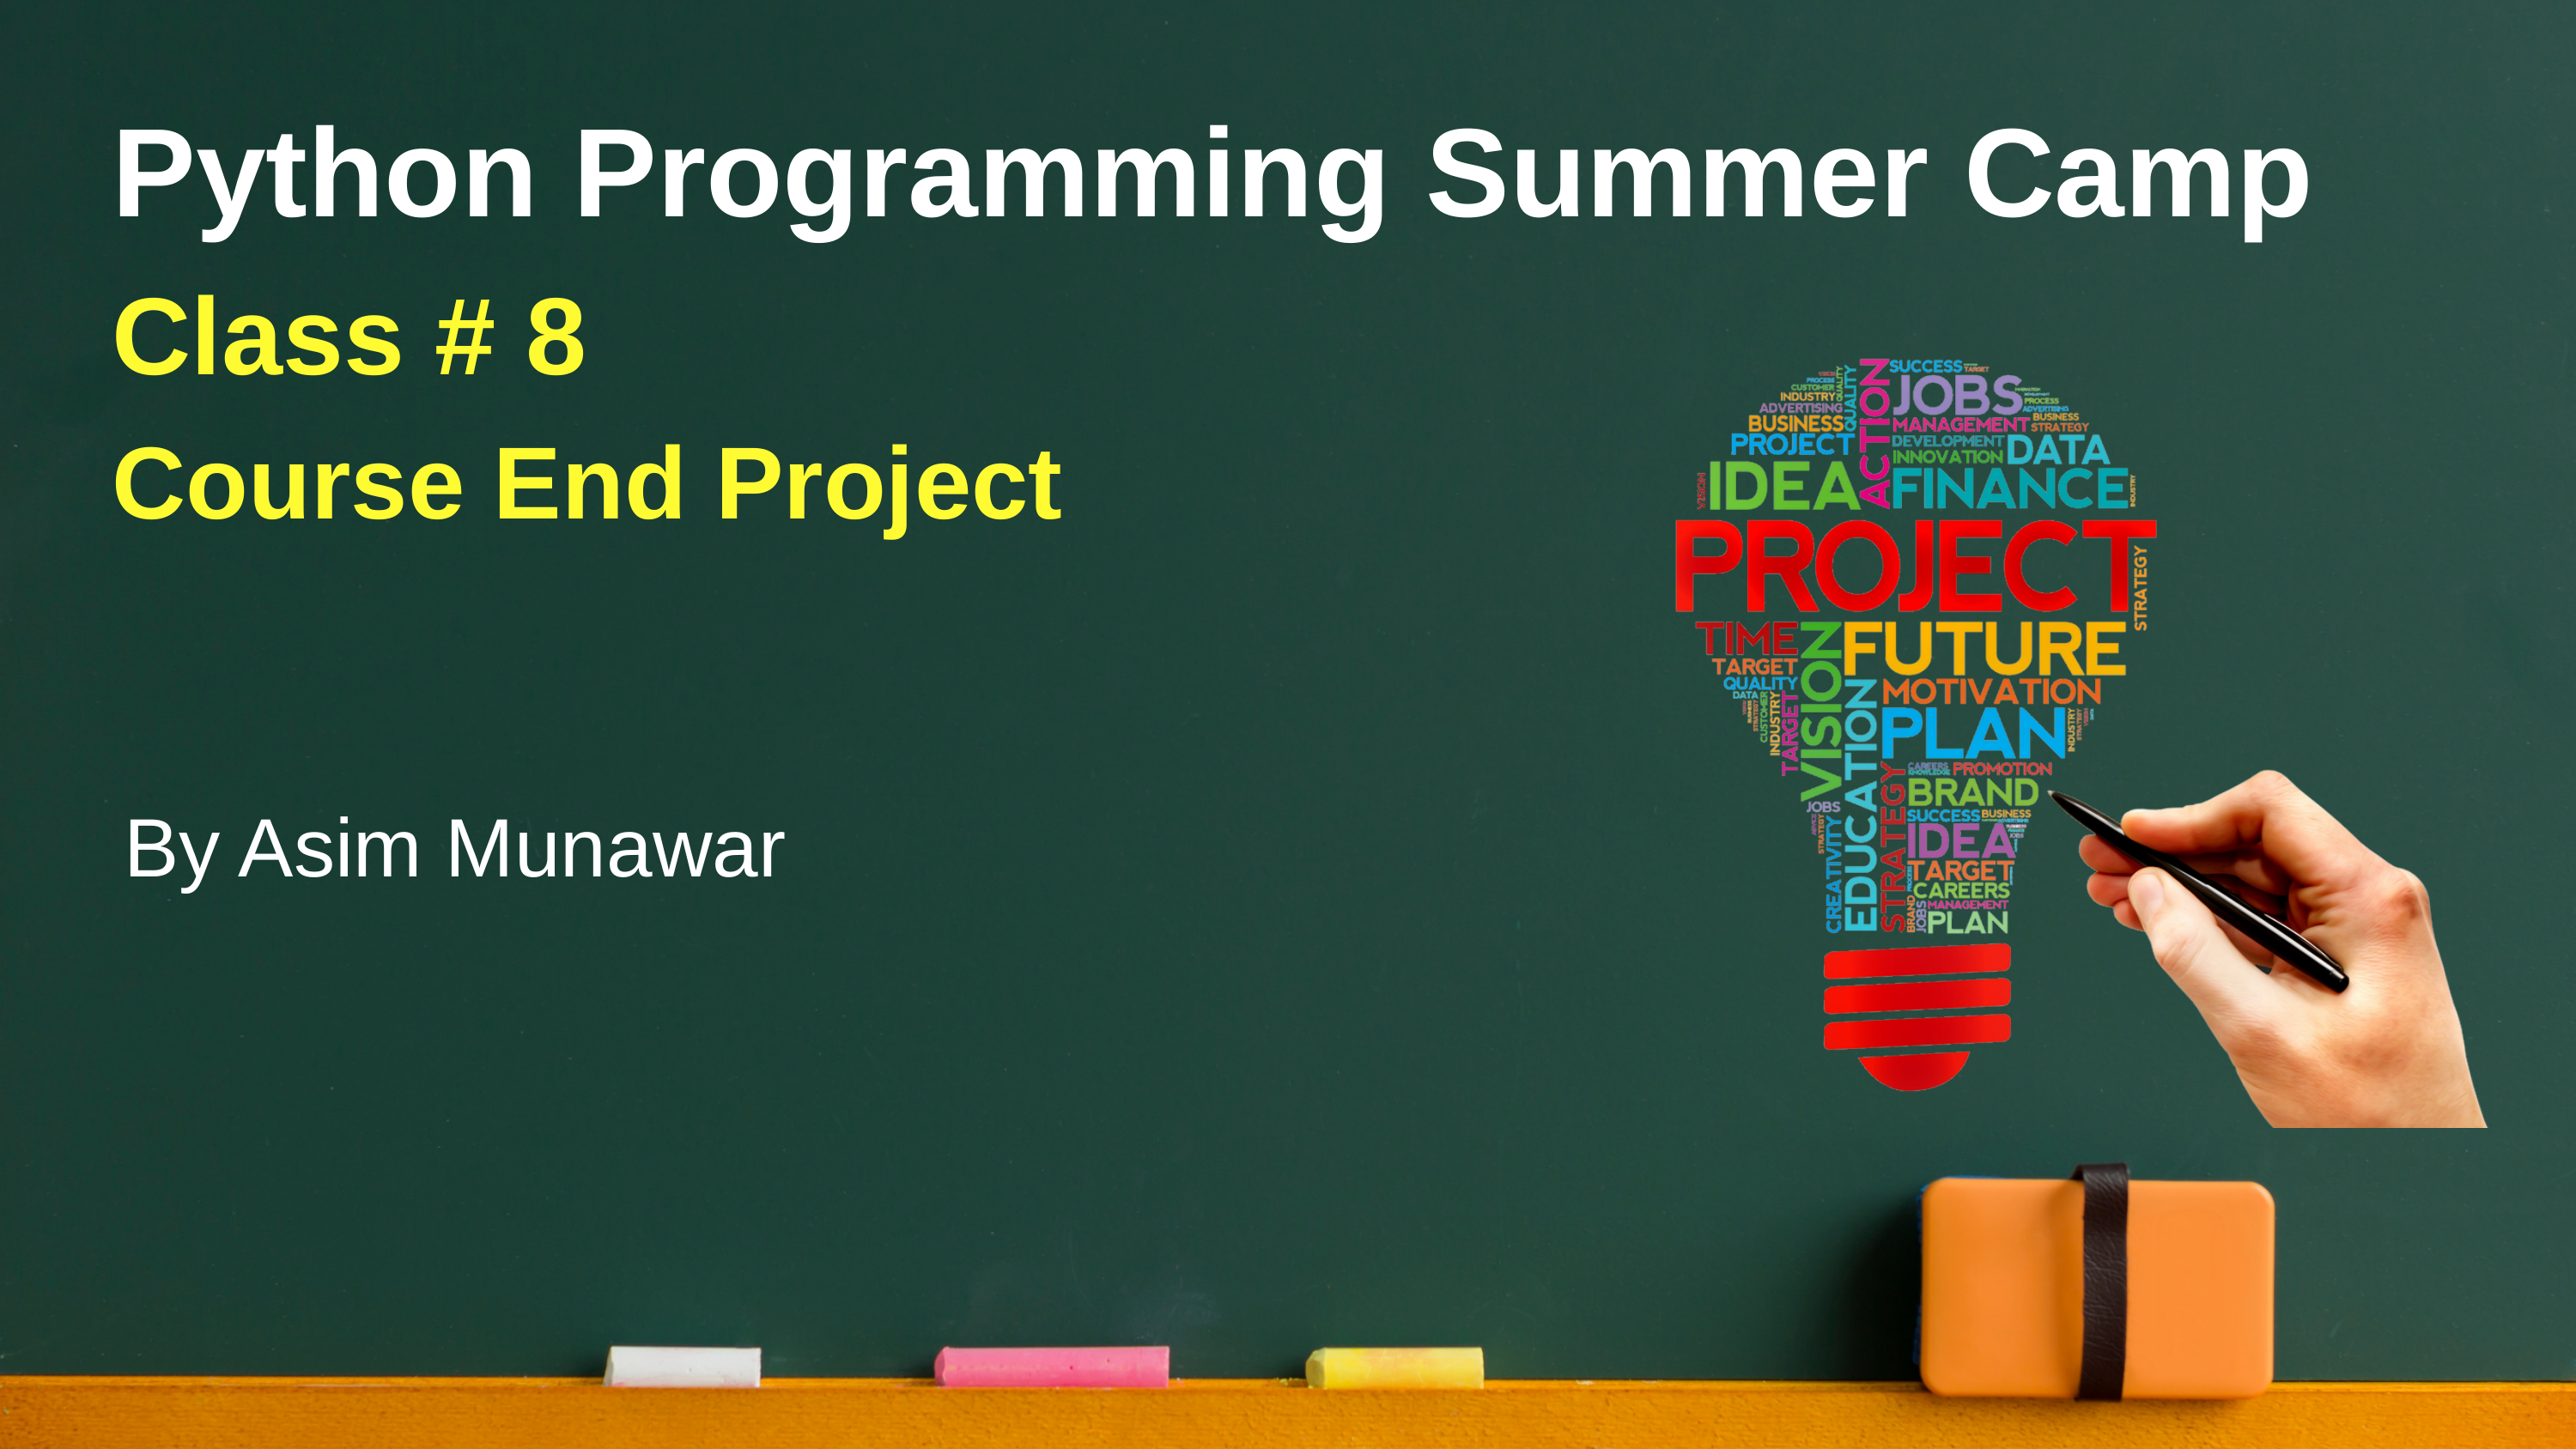

Python Programming Summer Camp
Class # 8
Course End Project

By Asim Munawar